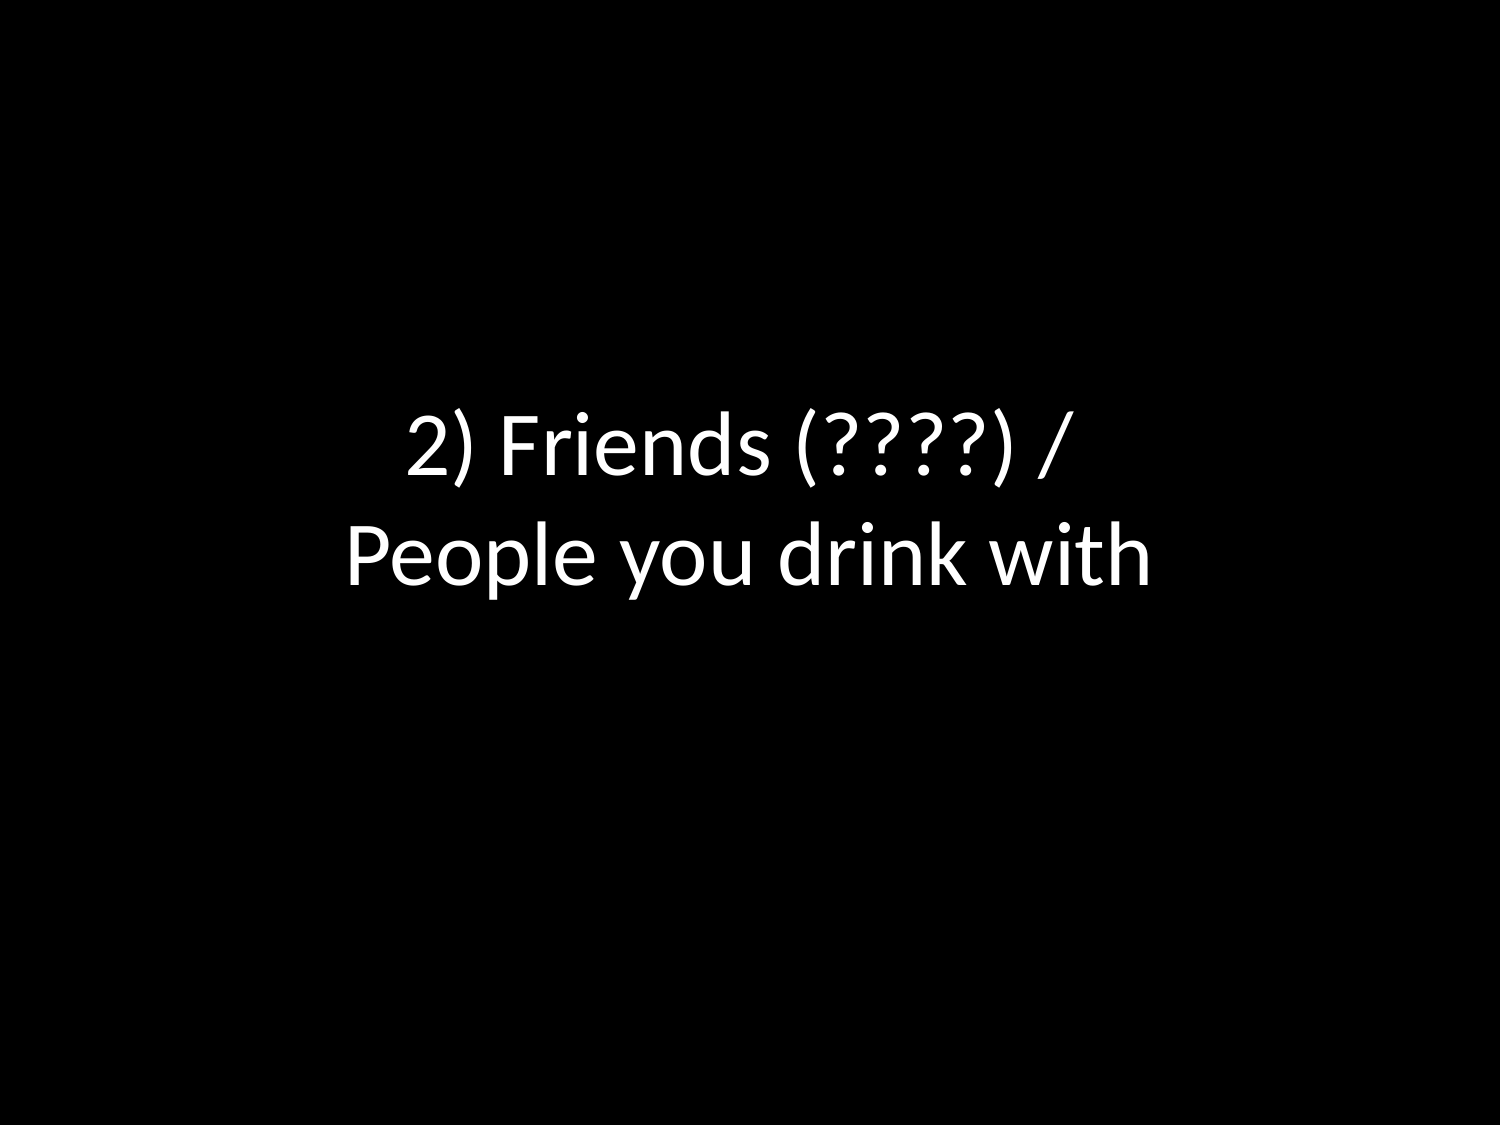

# 2) Friends (????) / People you drink with